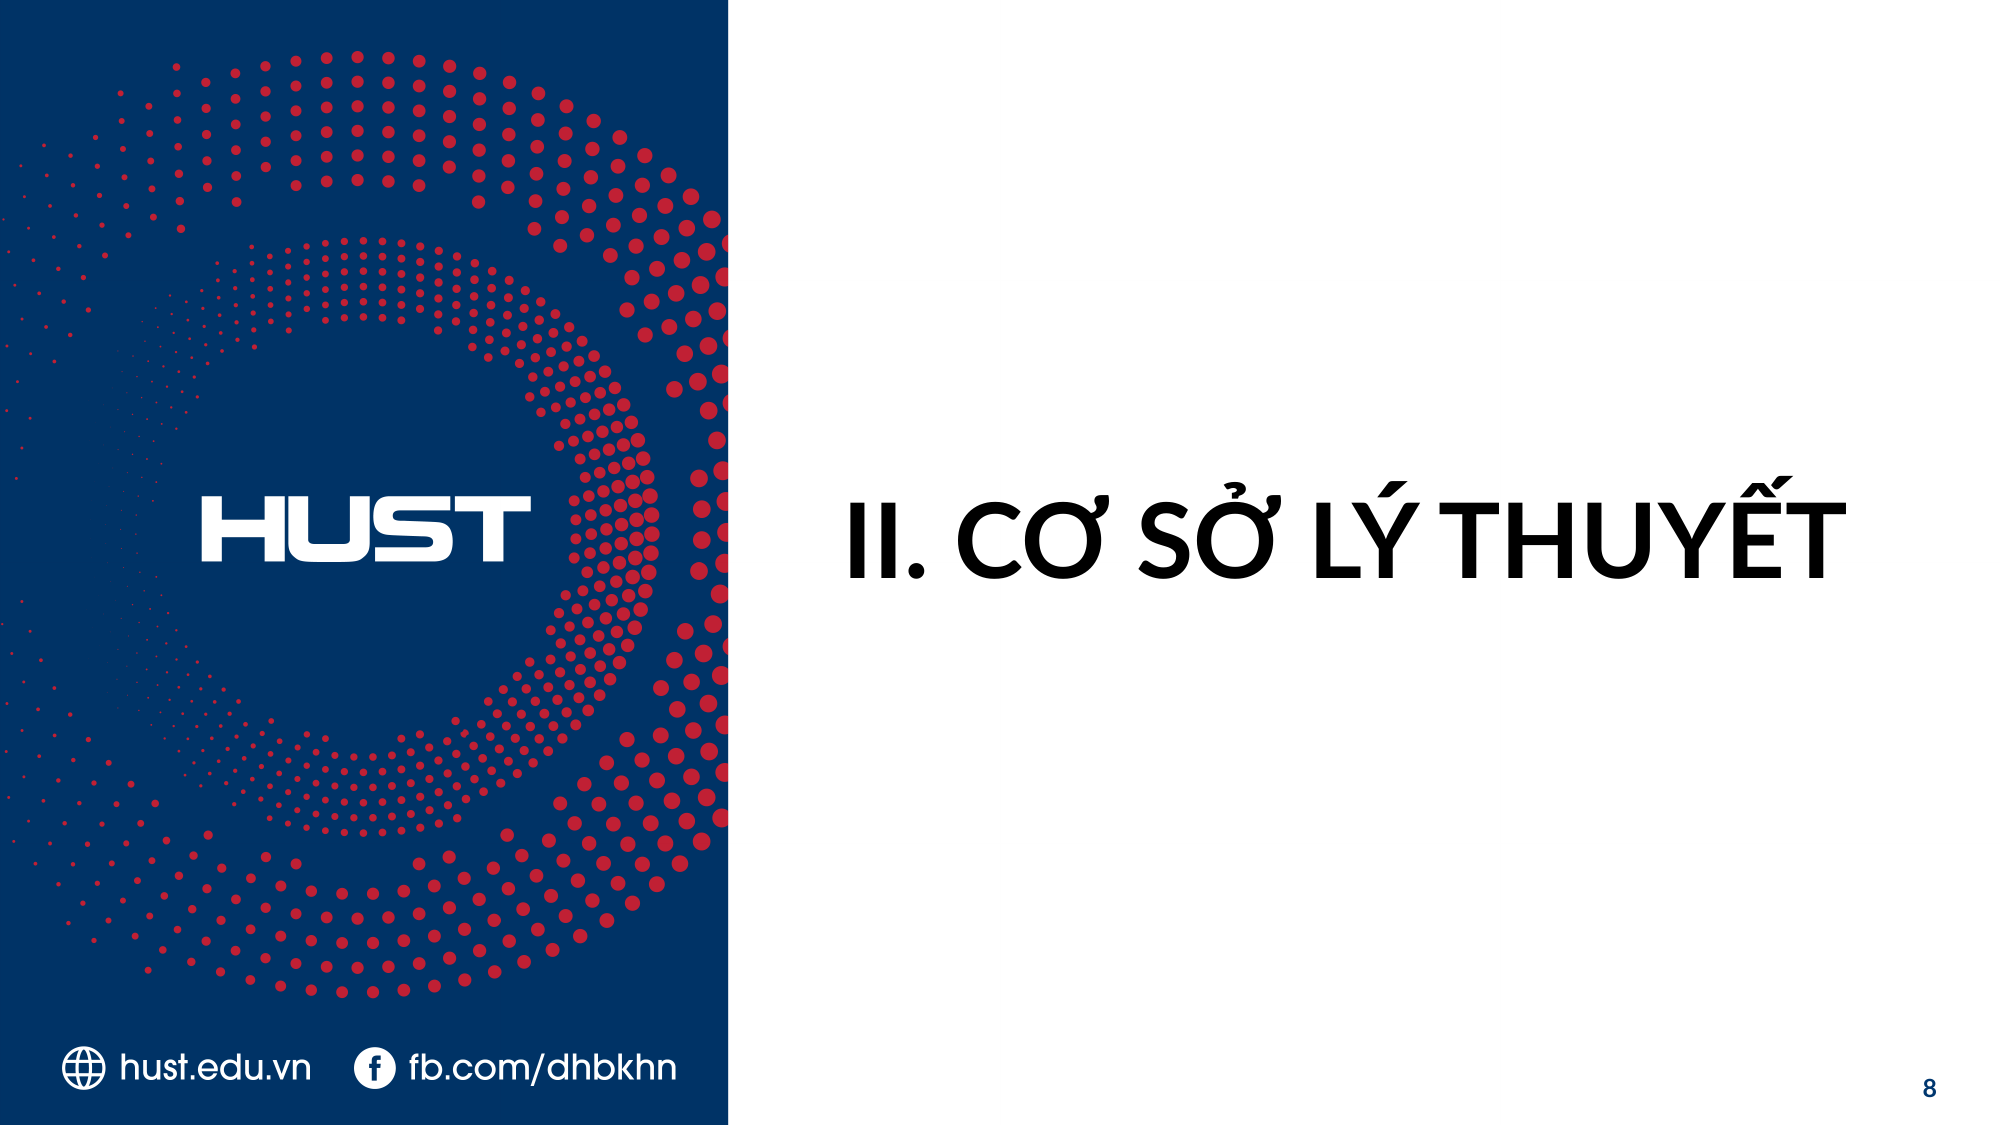

# II. CƠ SỞ LÝ THUYẾT
8